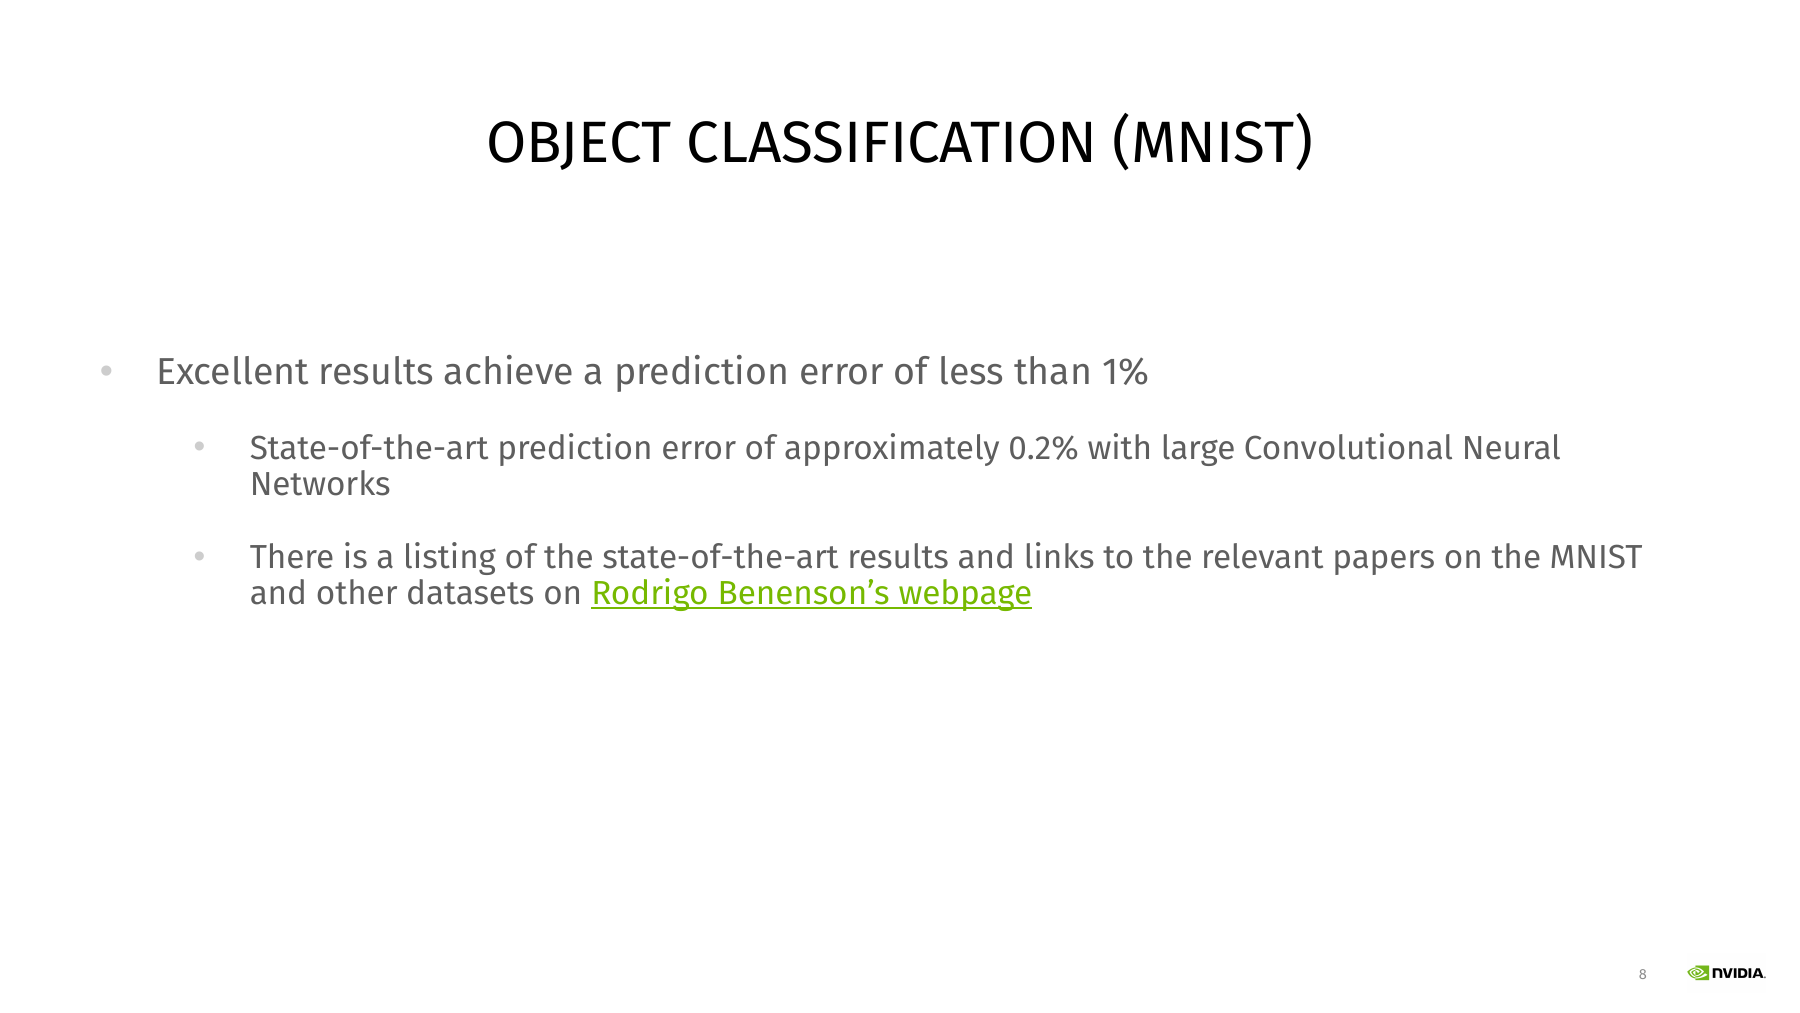

# Object Classification (MNIST)

Excellent results achieve a prediction error of less than 1%
State-of-the-art prediction error of approximately 0.2% with large Convolutional Neural Networks
There is a listing of the state-of-the-art results and links to the relevant papers on the MNIST and other datasets on Rodrigo Benenson’s webpage